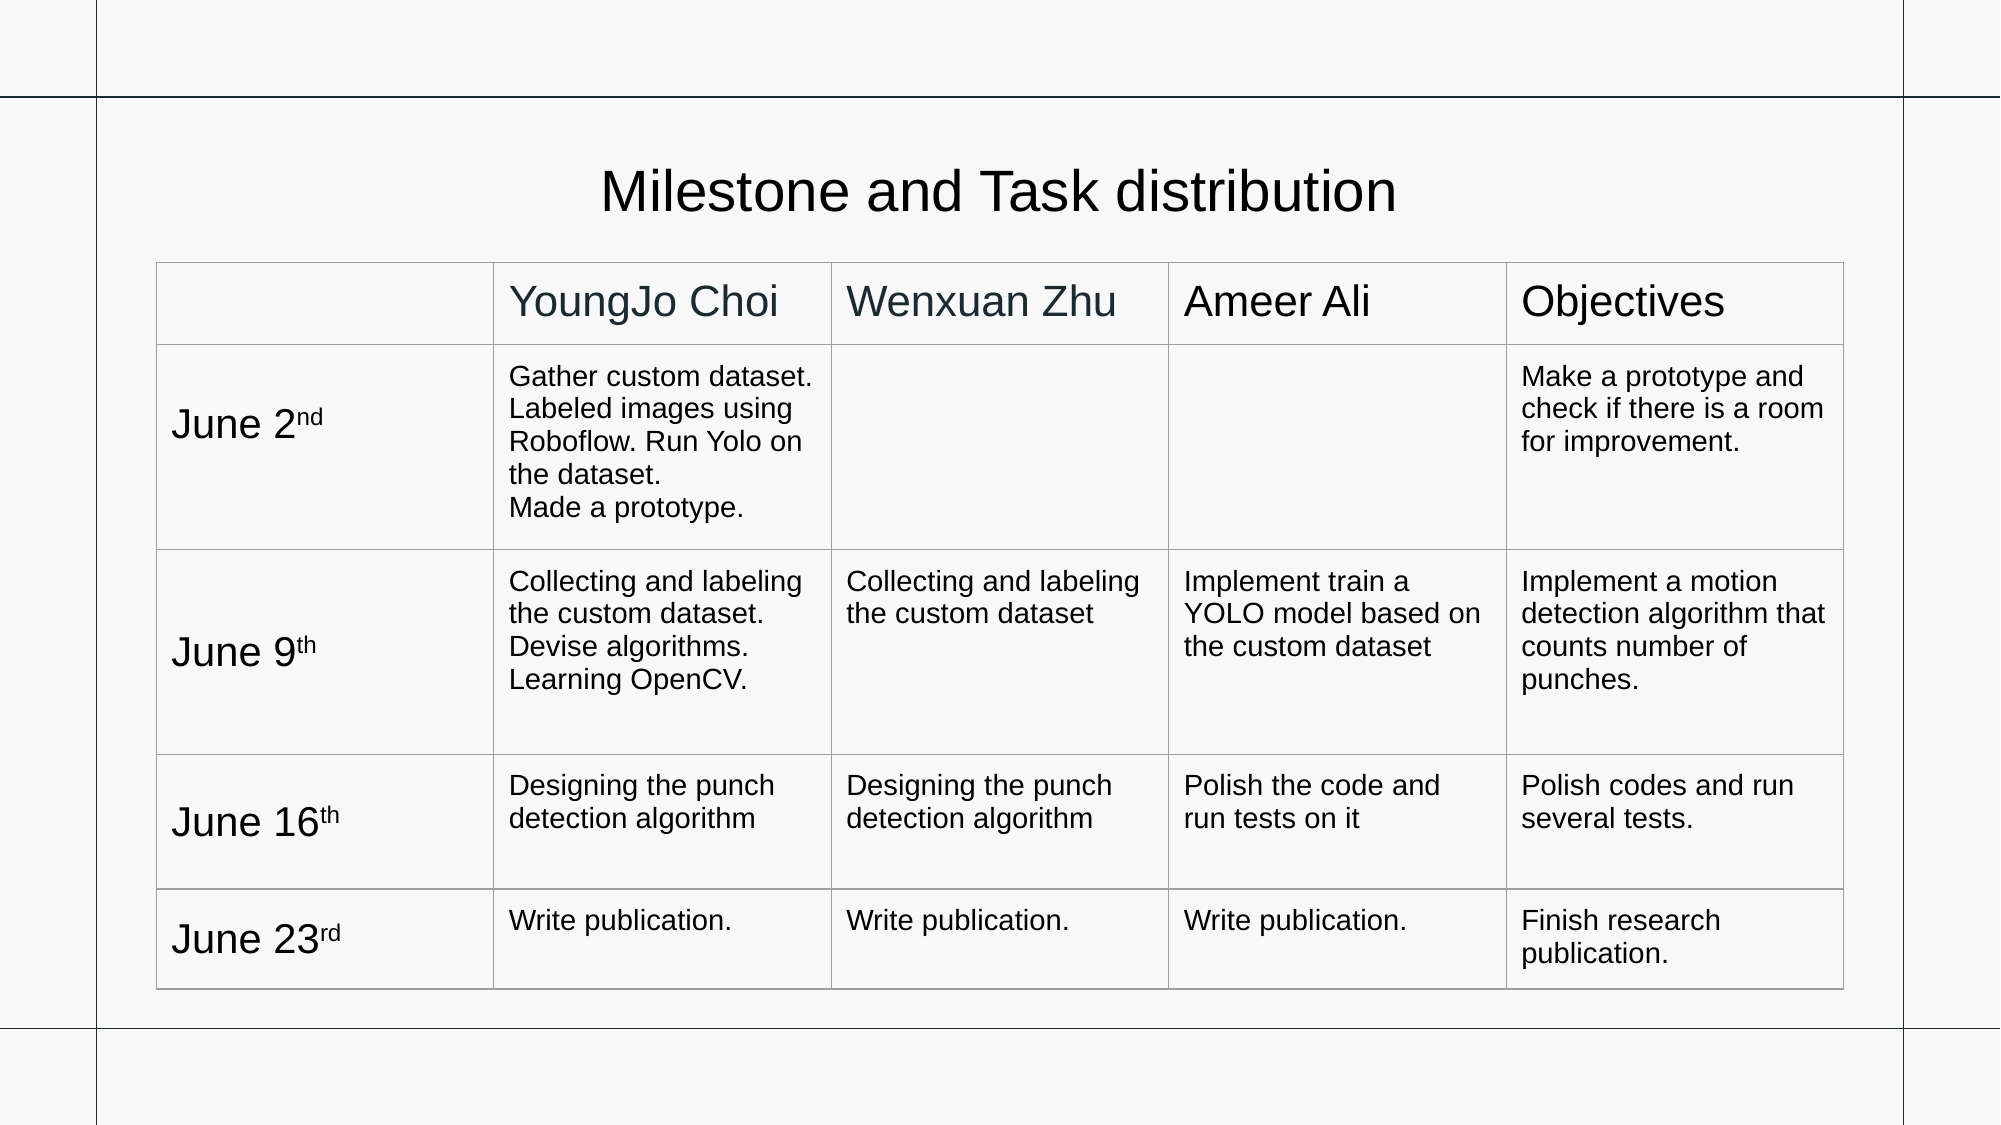

Milestone and Task distribution
|  | YoungJo Choi | Wenxuan Zhu | Ameer Ali | Objectives |
| --- | --- | --- | --- | --- |
| June 2nd | Gather custom dataset. Labeled images using Roboflow. Run Yolo on the dataset. Made a prototype. |  |  | Make a prototype and check if there is a room for improvement. |
| June 9th | Collecting and labeling the custom dataset. Devise algorithms. Learning OpenCV. | Collecting and labeling the custom dataset | Implement train a YOLO model based on the custom dataset | Implement a motion detection algorithm that counts number of punches. |
| June 16th | Designing the punch detection algorithm | Designing the punch detection algorithm | Polish the code and run tests on it | Polish codes and run several tests. |
| June 23rd | Write publication. | Write publication. | Write publication. | Finish research publication. |